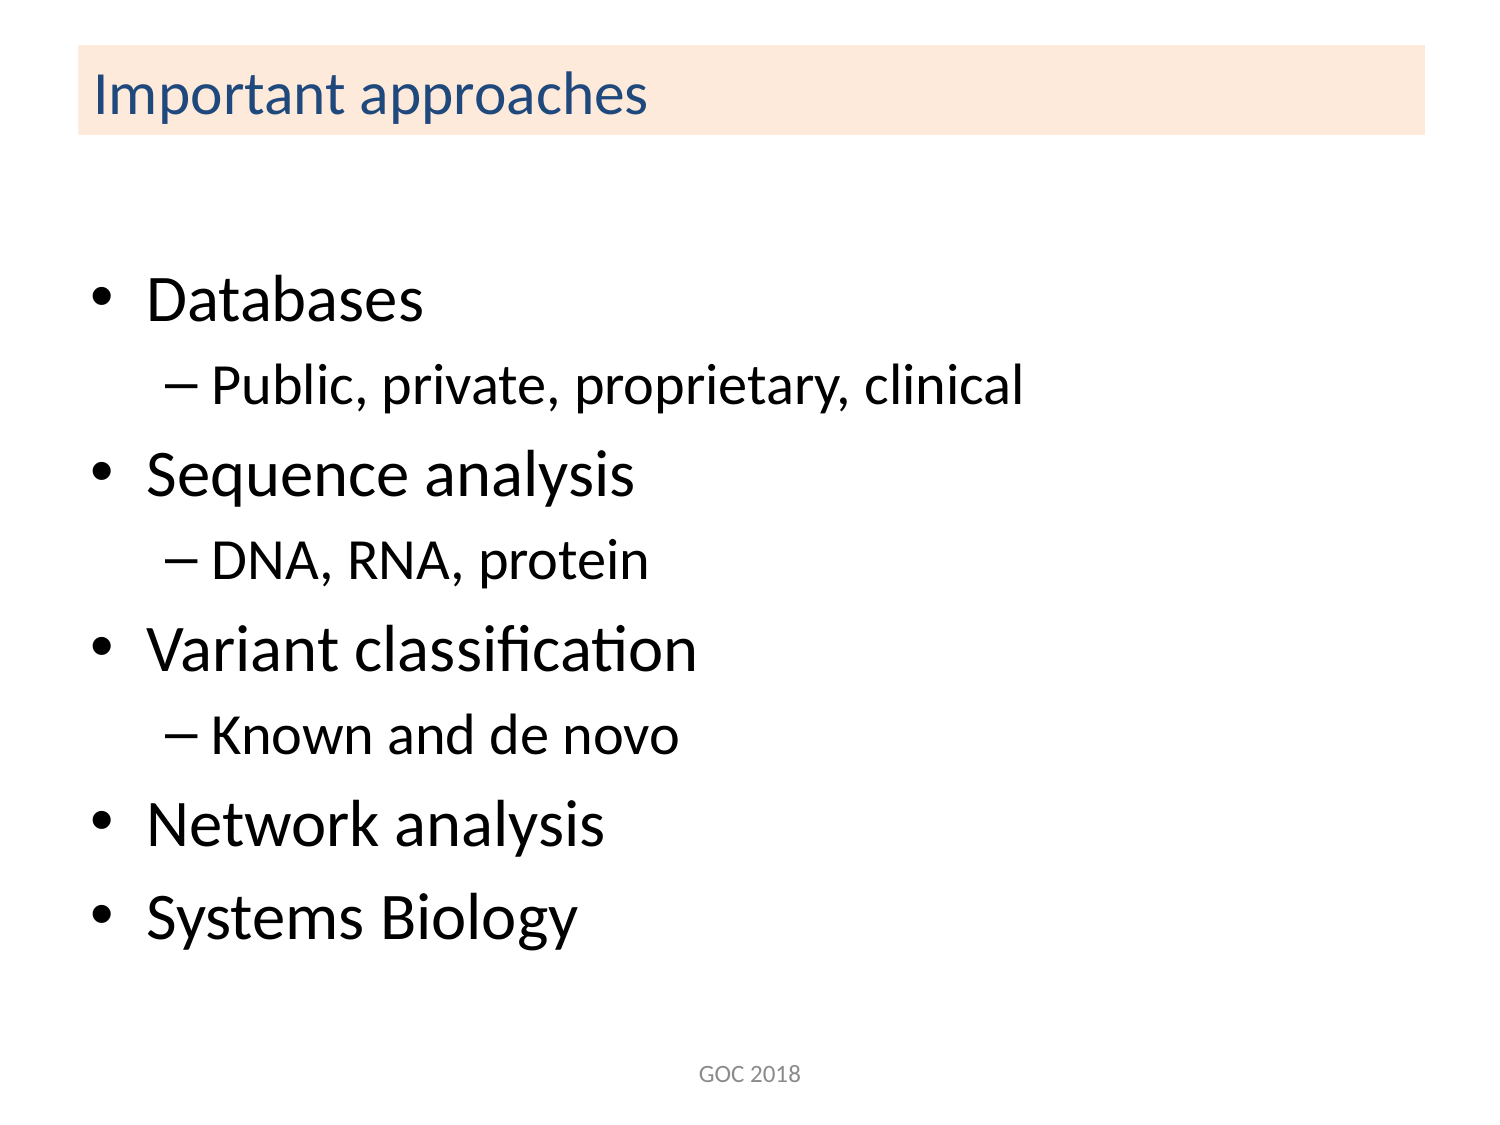

# Important approaches

Databases
Public, private, proprietary, clinical
Sequence analysis
DNA, RNA, protein
Variant classification
Known and de novo
Network analysis
Systems Biology
GOC 2018